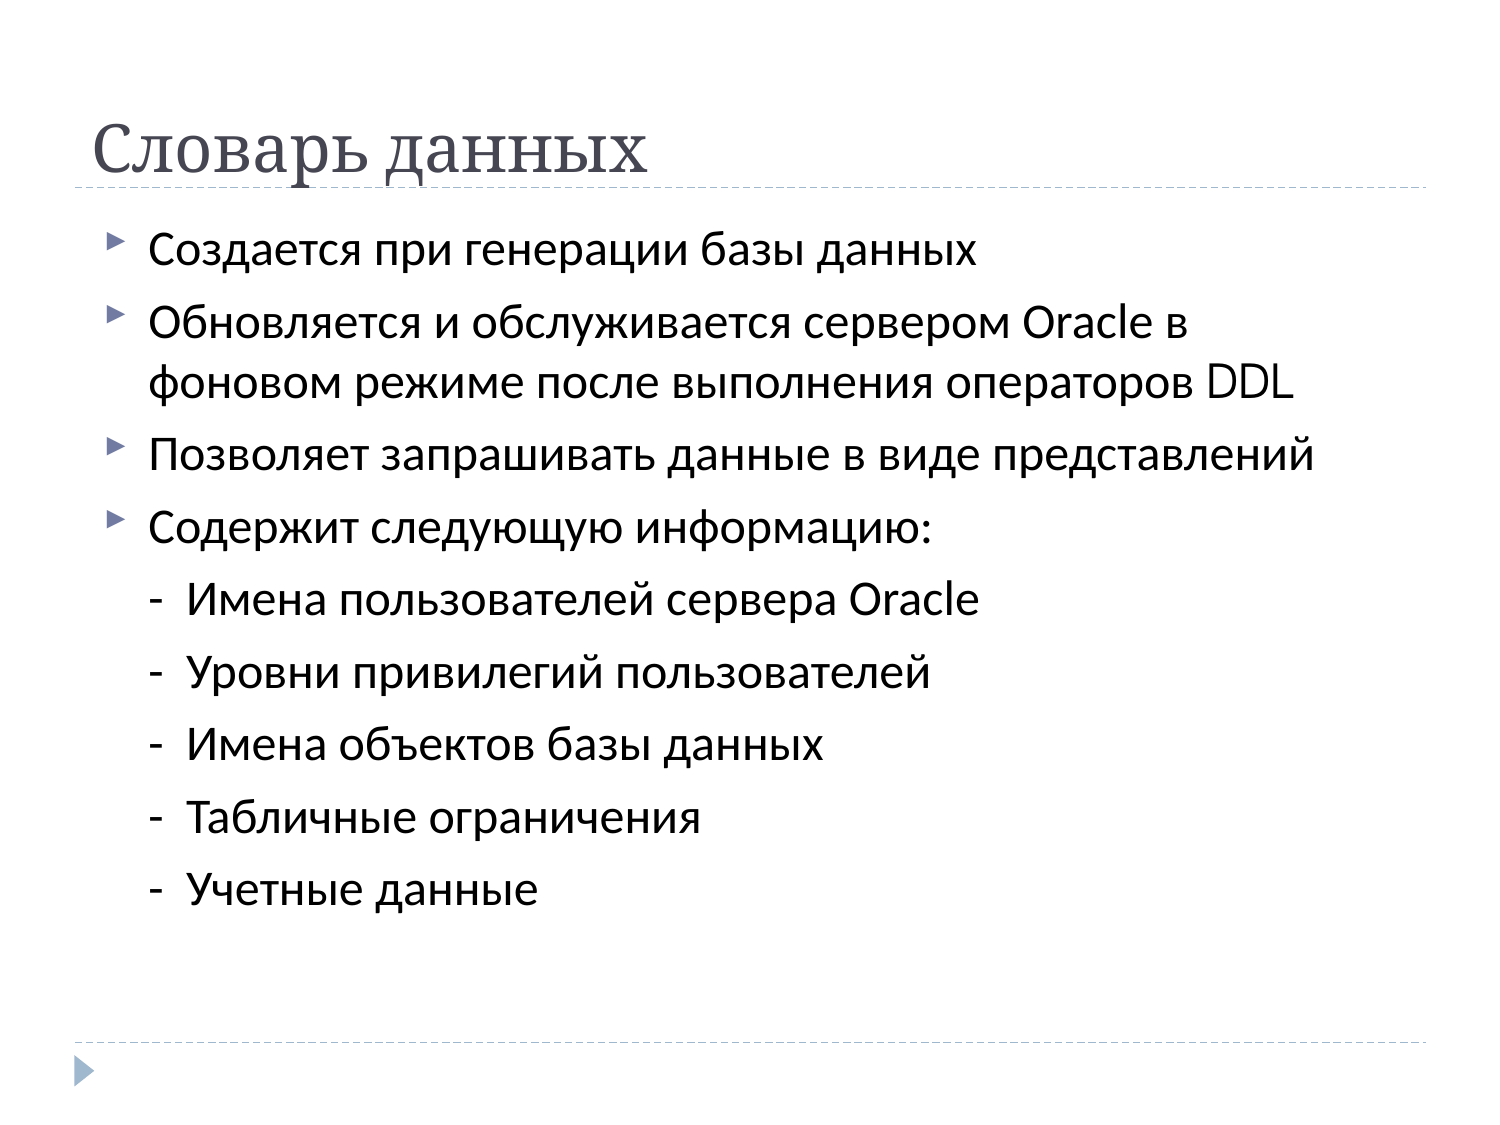

# Словарь данных
Создается при генерации базы данных
Обновляется и обслуживается сервером Oracle в фоновом режиме после выполнения операторов DDL
Позволяет запрашивать данные в виде представлений
Содержит следующую информацию:
	-  Имена пользователей сервера Oracle
	-  Уровни привилегий пользователей
	-  Имена объектов базы данных
	-  Табличные ограничения
	-  Учетные данные